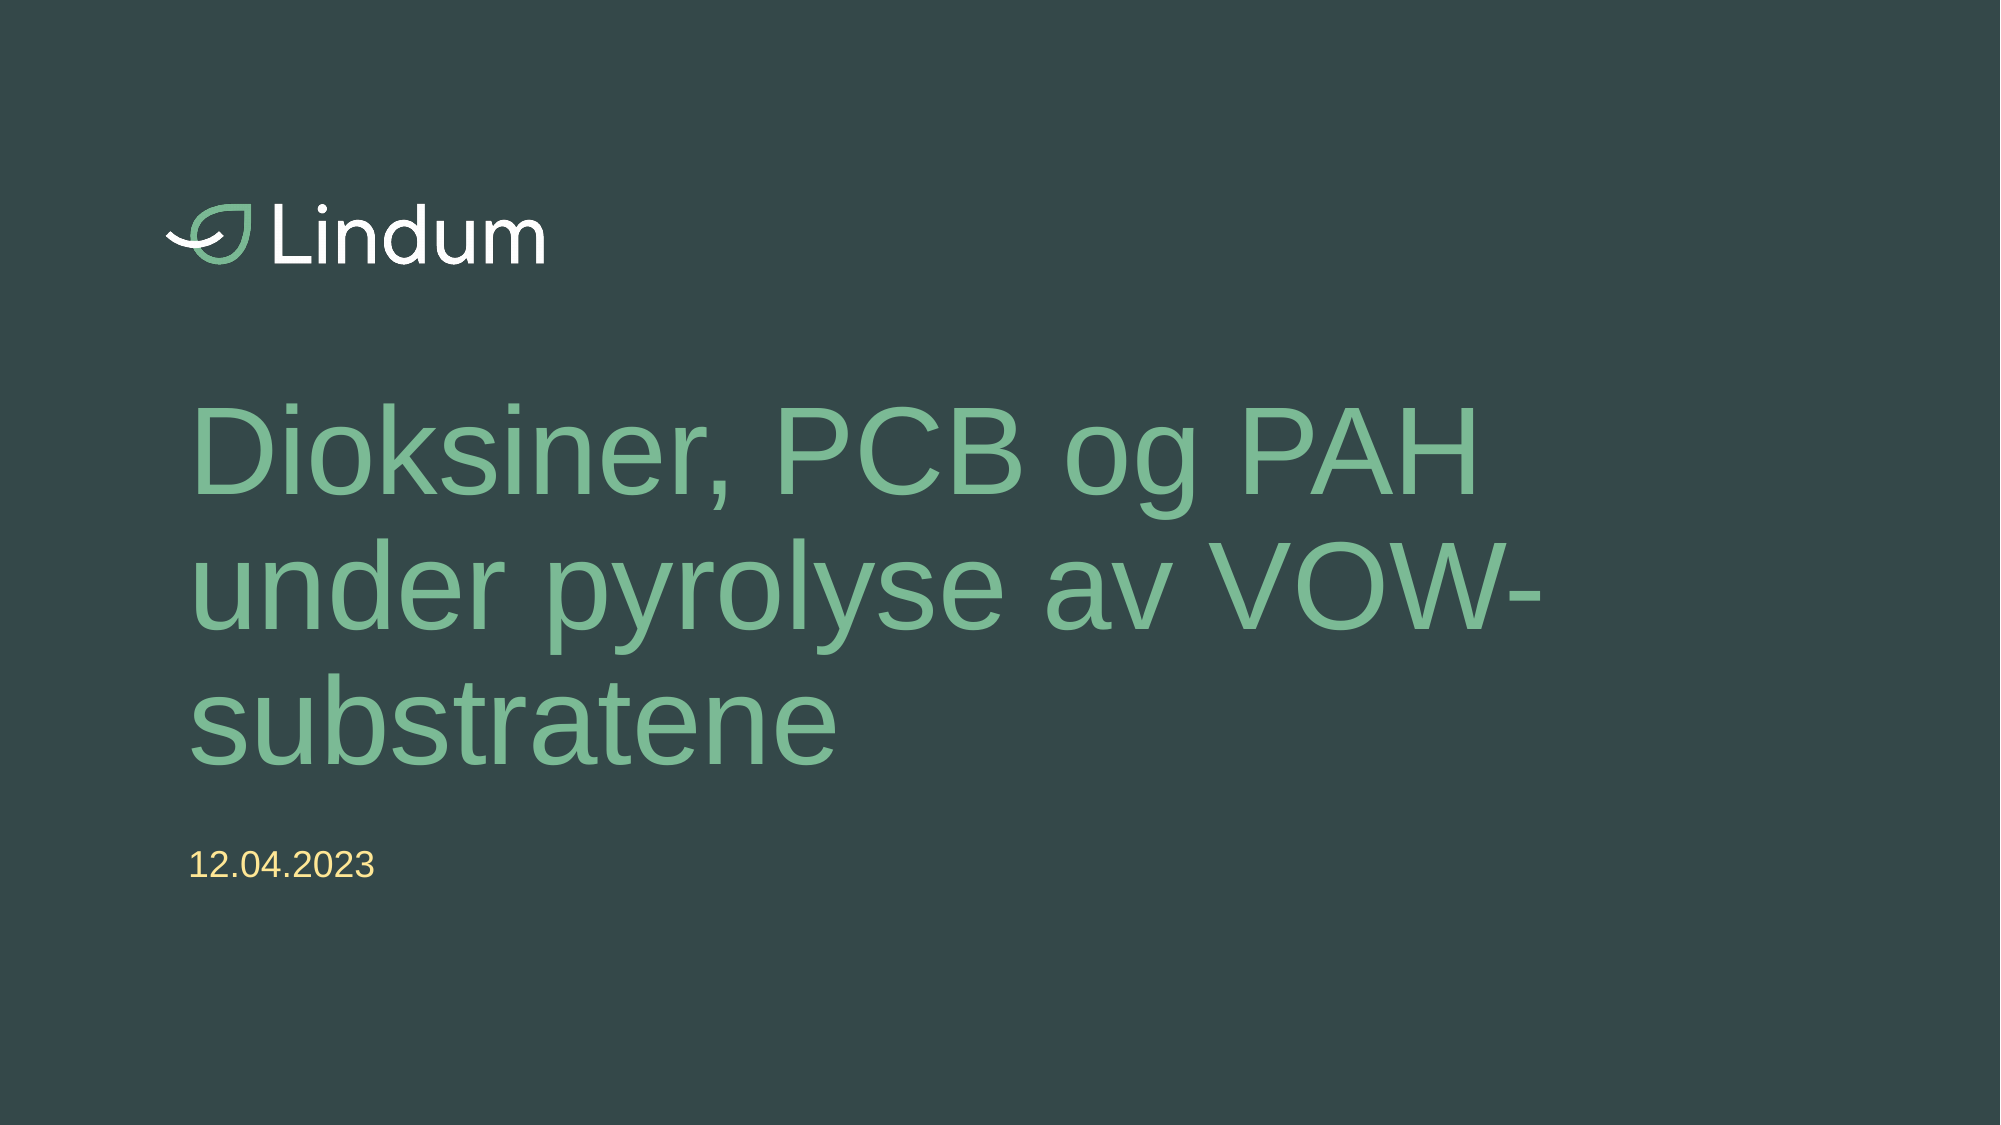

# Dioksiner, PCB og PAH under pyrolyse av VOW-substratene
12.04.2023